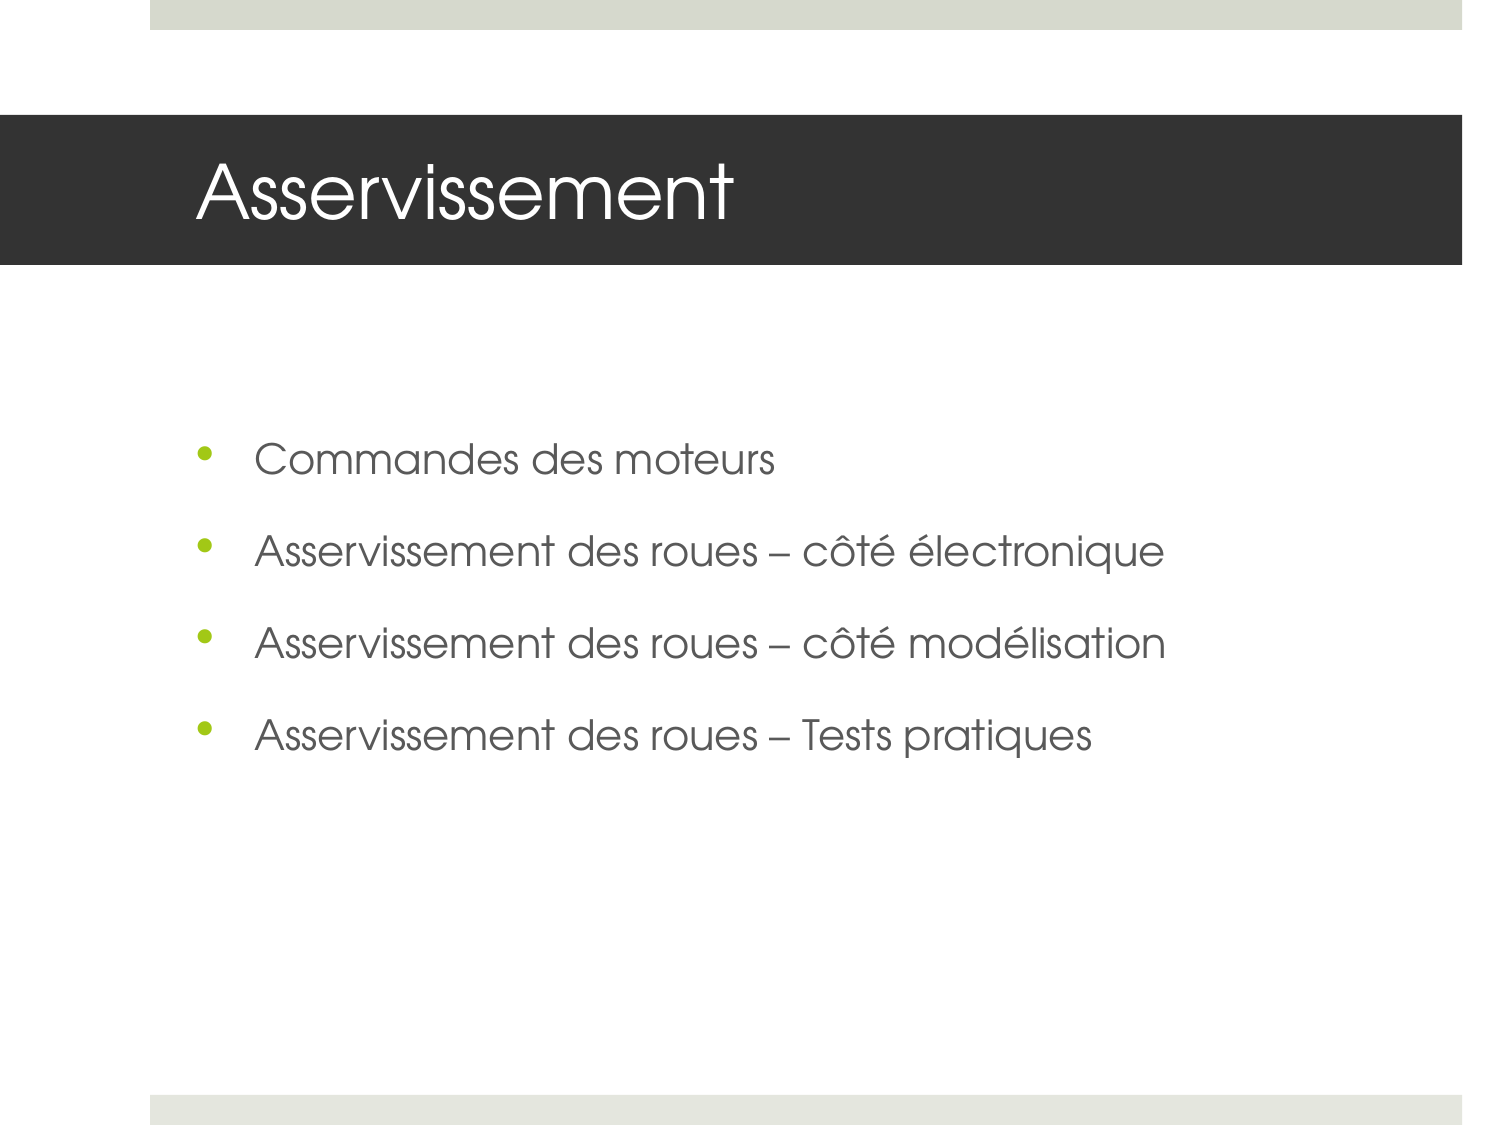

# Asservissement
Commandes des moteurs
Asservissement des roues – côté électronique
Asservissement des roues – côté modélisation
Asservissement des roues – Tests pratiques